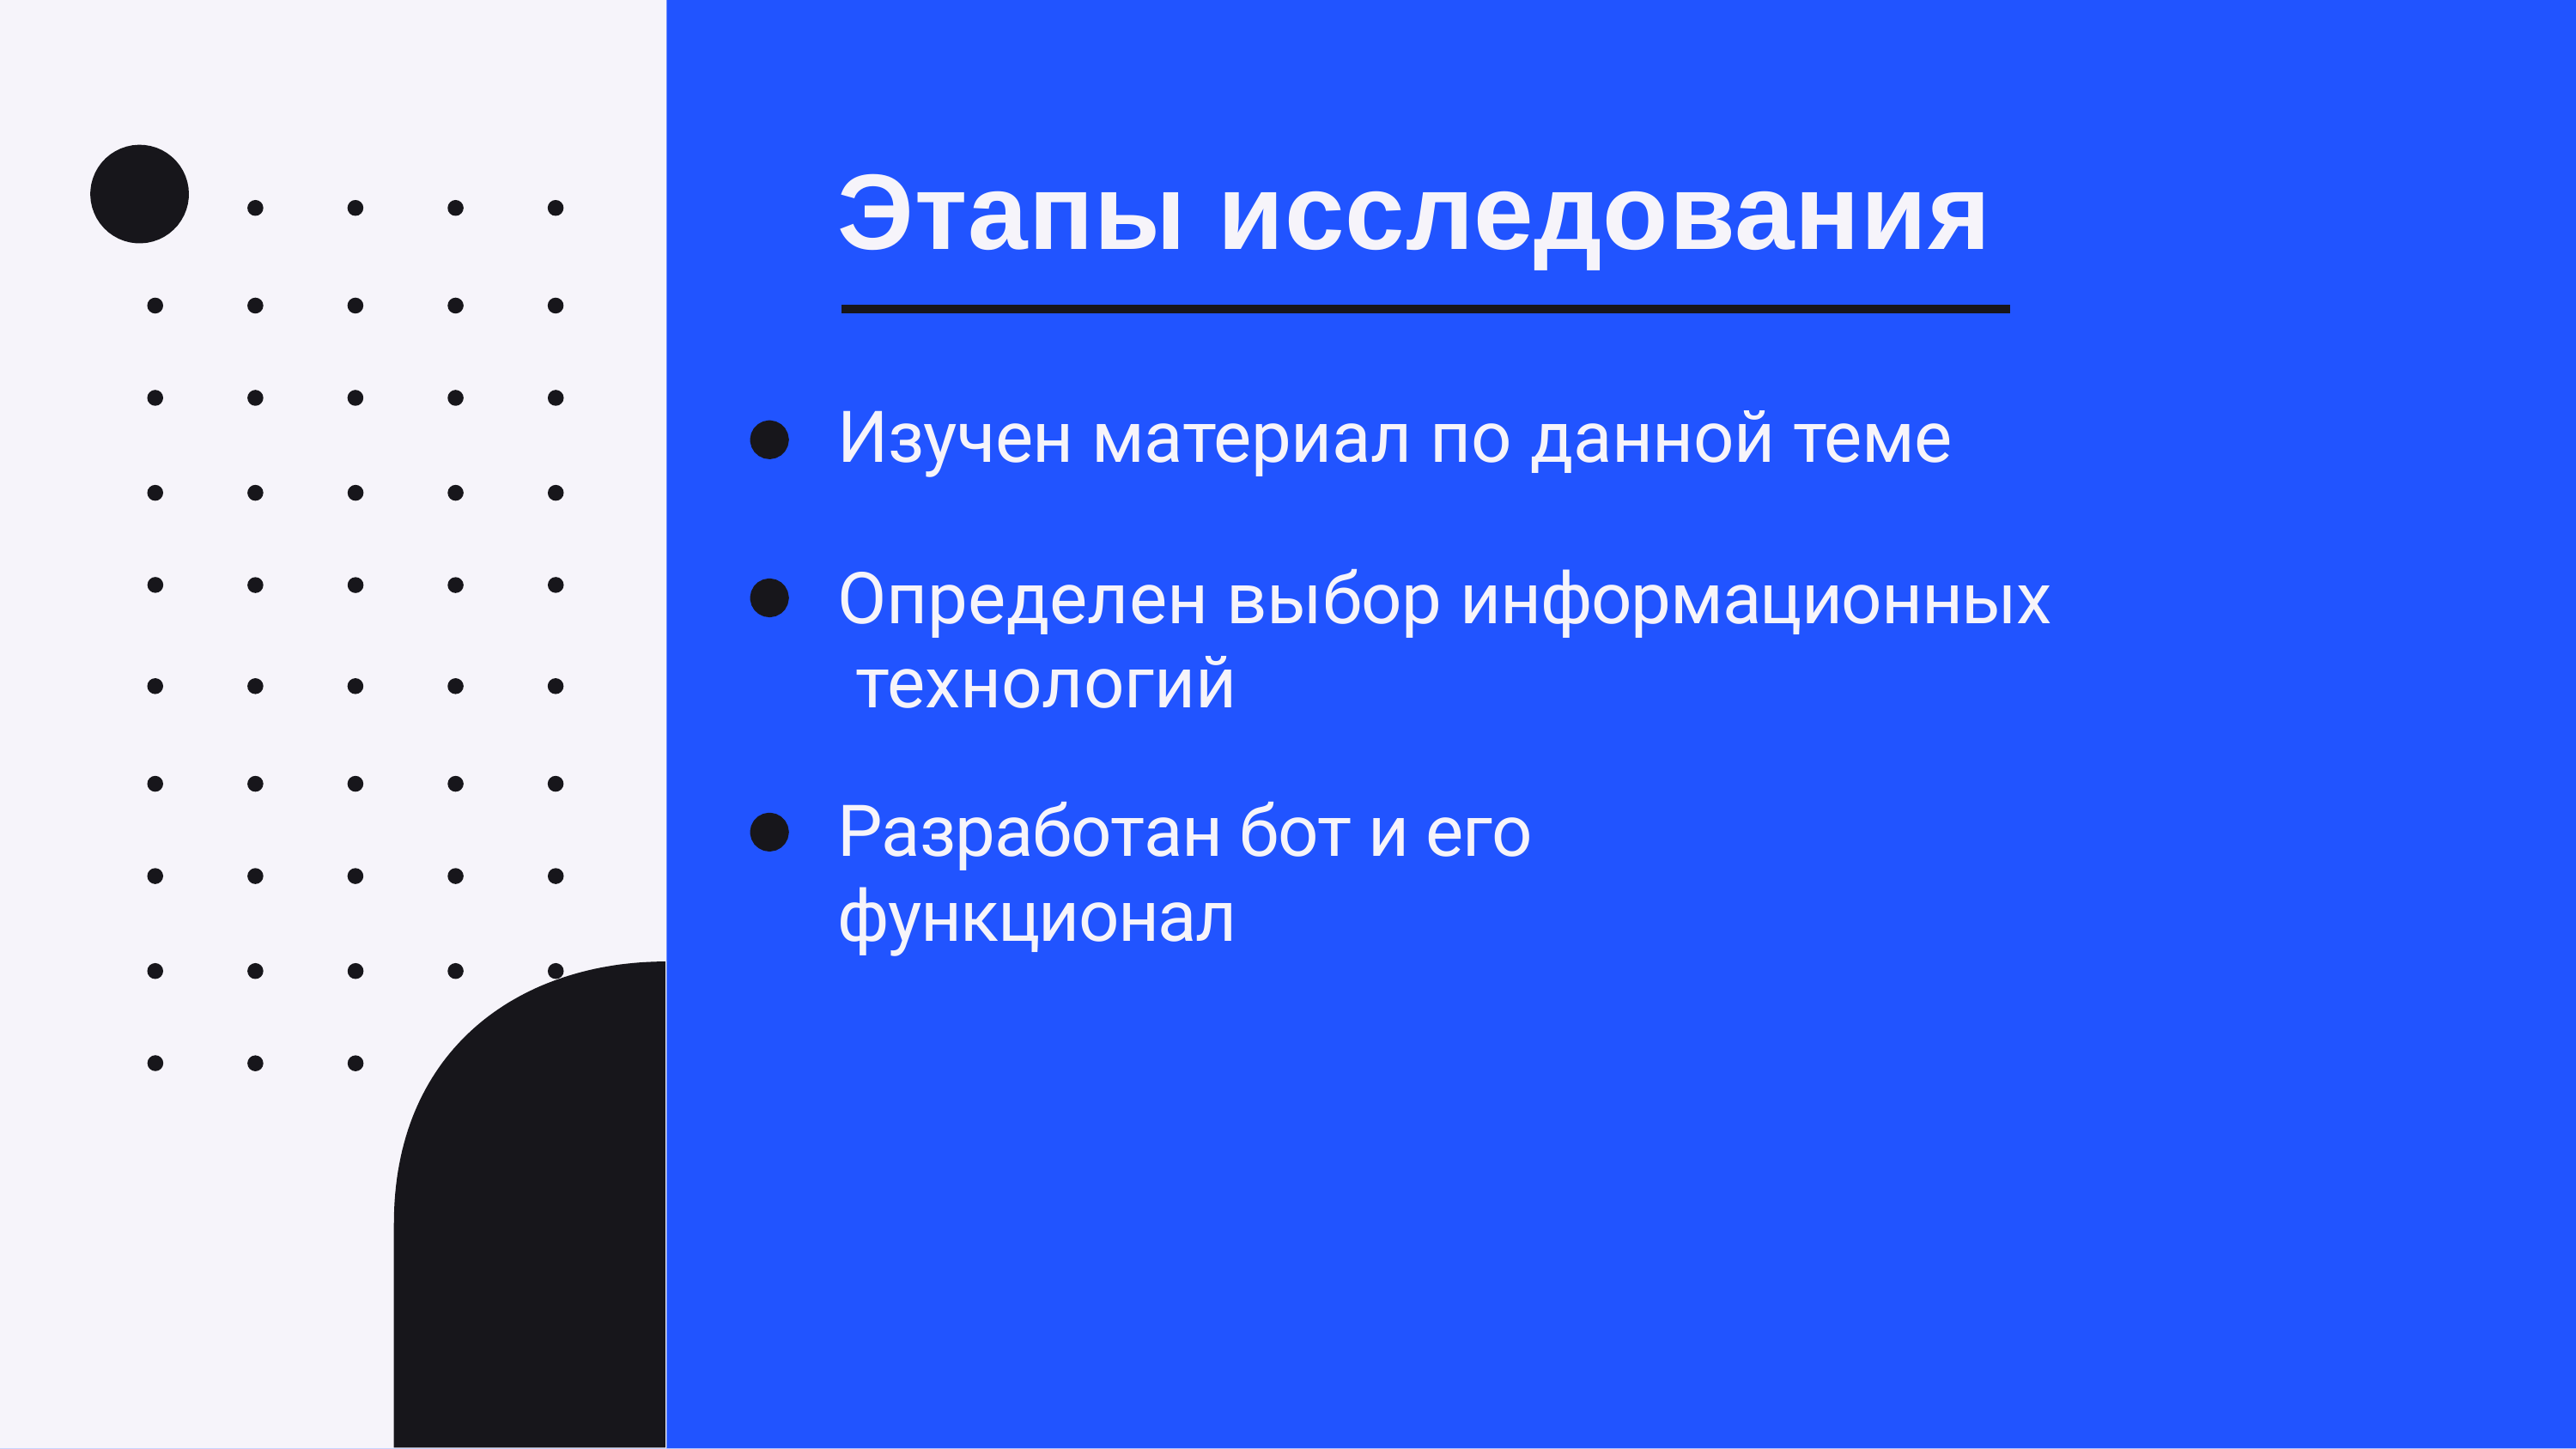

# Этапы исследования

Изучен материал по данной теме

Определен выбор информационных  технологий
Разработан бот и его функционал